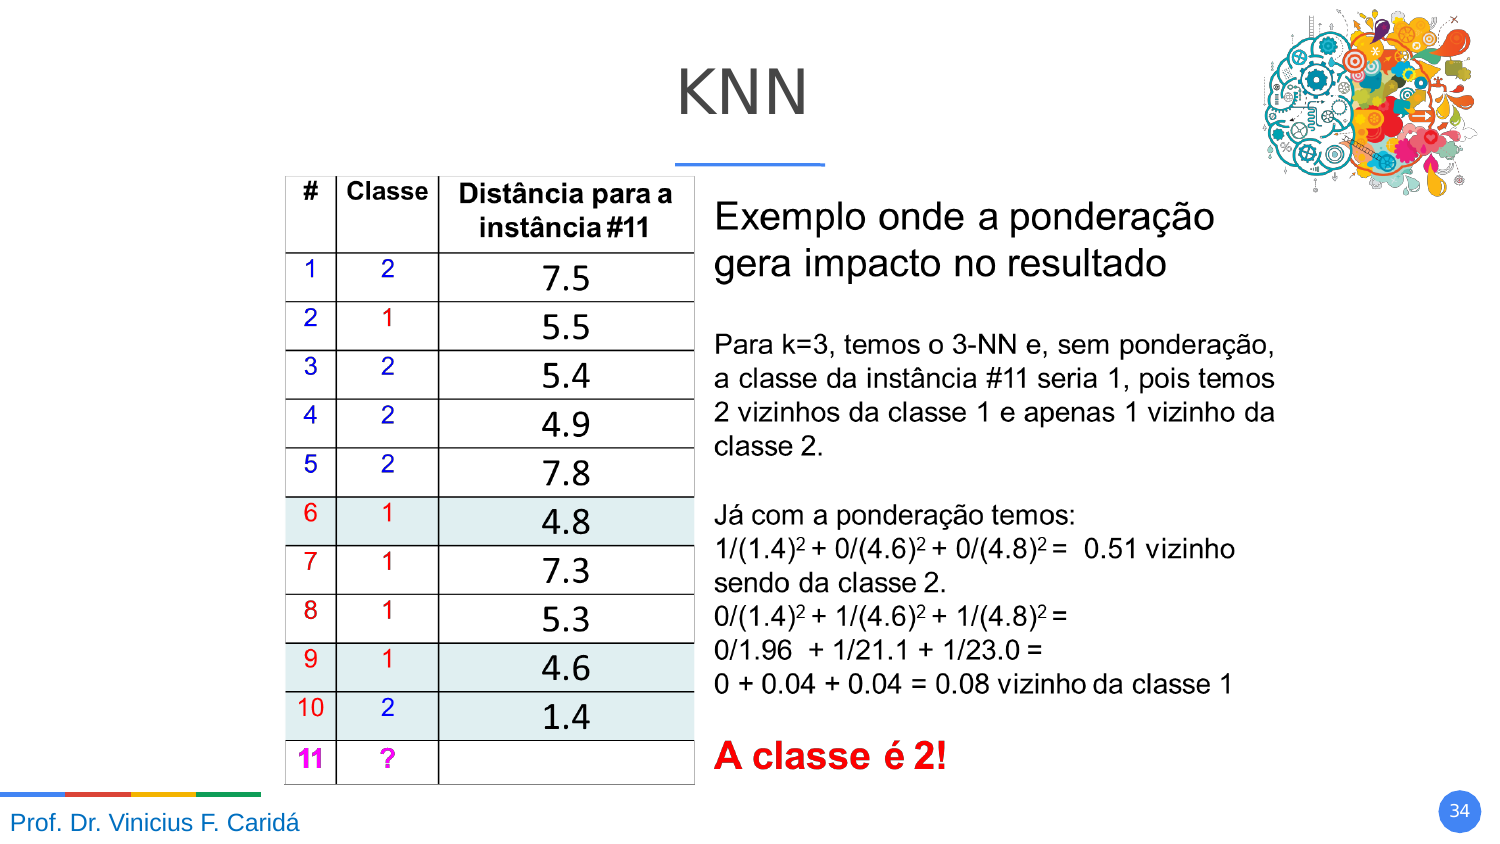

KNN

34
Prof. Dr. Vinicius F. Caridá